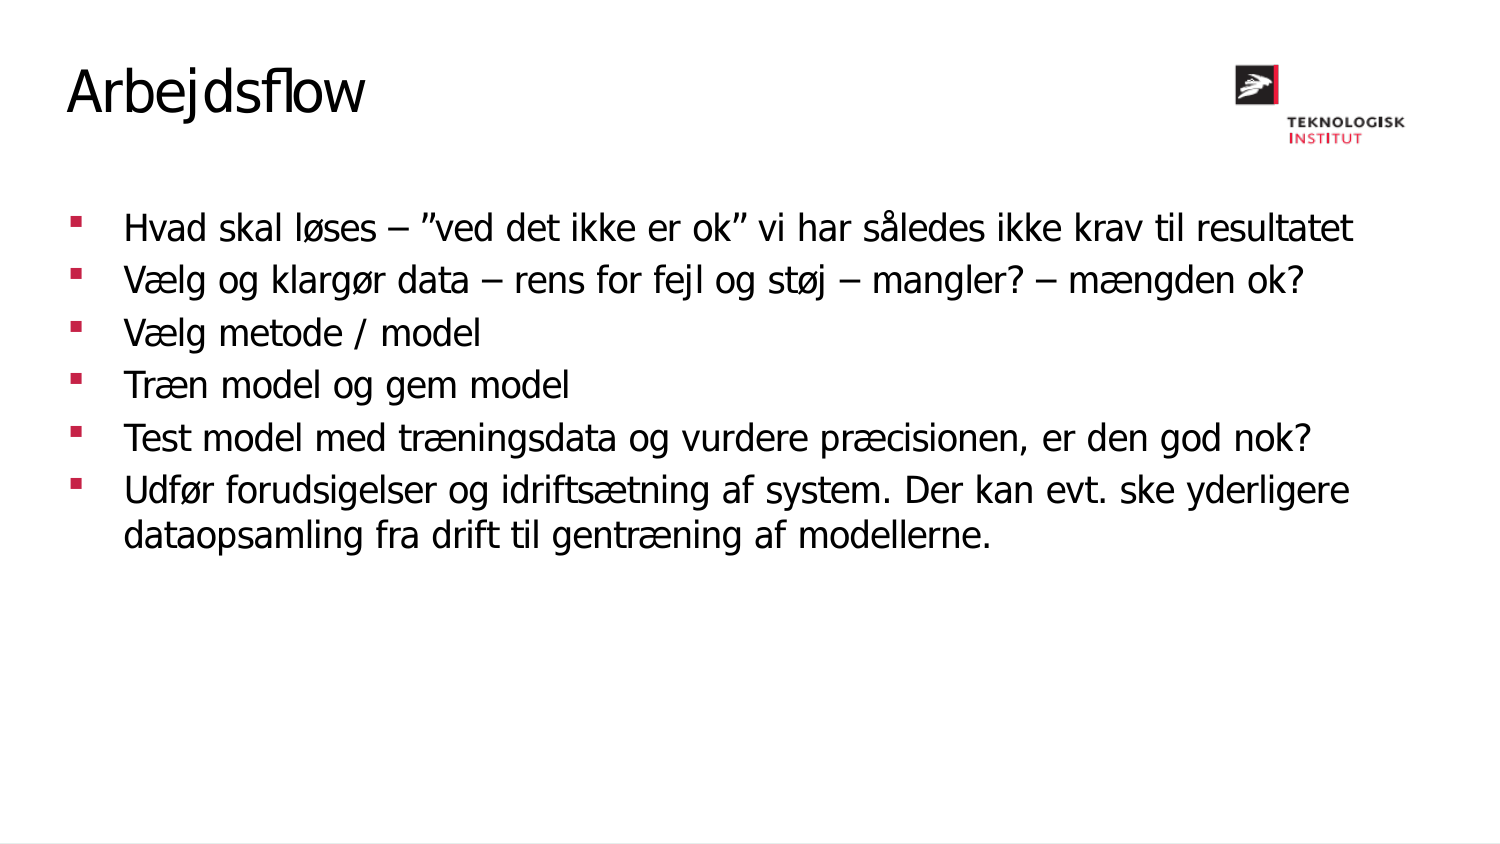

Arbejdsflow
Hvad skal løses – ”ved det ikke er ok” vi har således ikke krav til resultatet
Vælg og klargør data – rens for fejl og støj – mangler? – mængden ok?
Vælg metode / model
Træn model og gem model
Test model med træningsdata og vurdere præcisionen, er den god nok?
Udfør forudsigelser og idriftsætning af system. Der kan evt. ske yderligere dataopsamling fra drift til gentræning af modellerne.